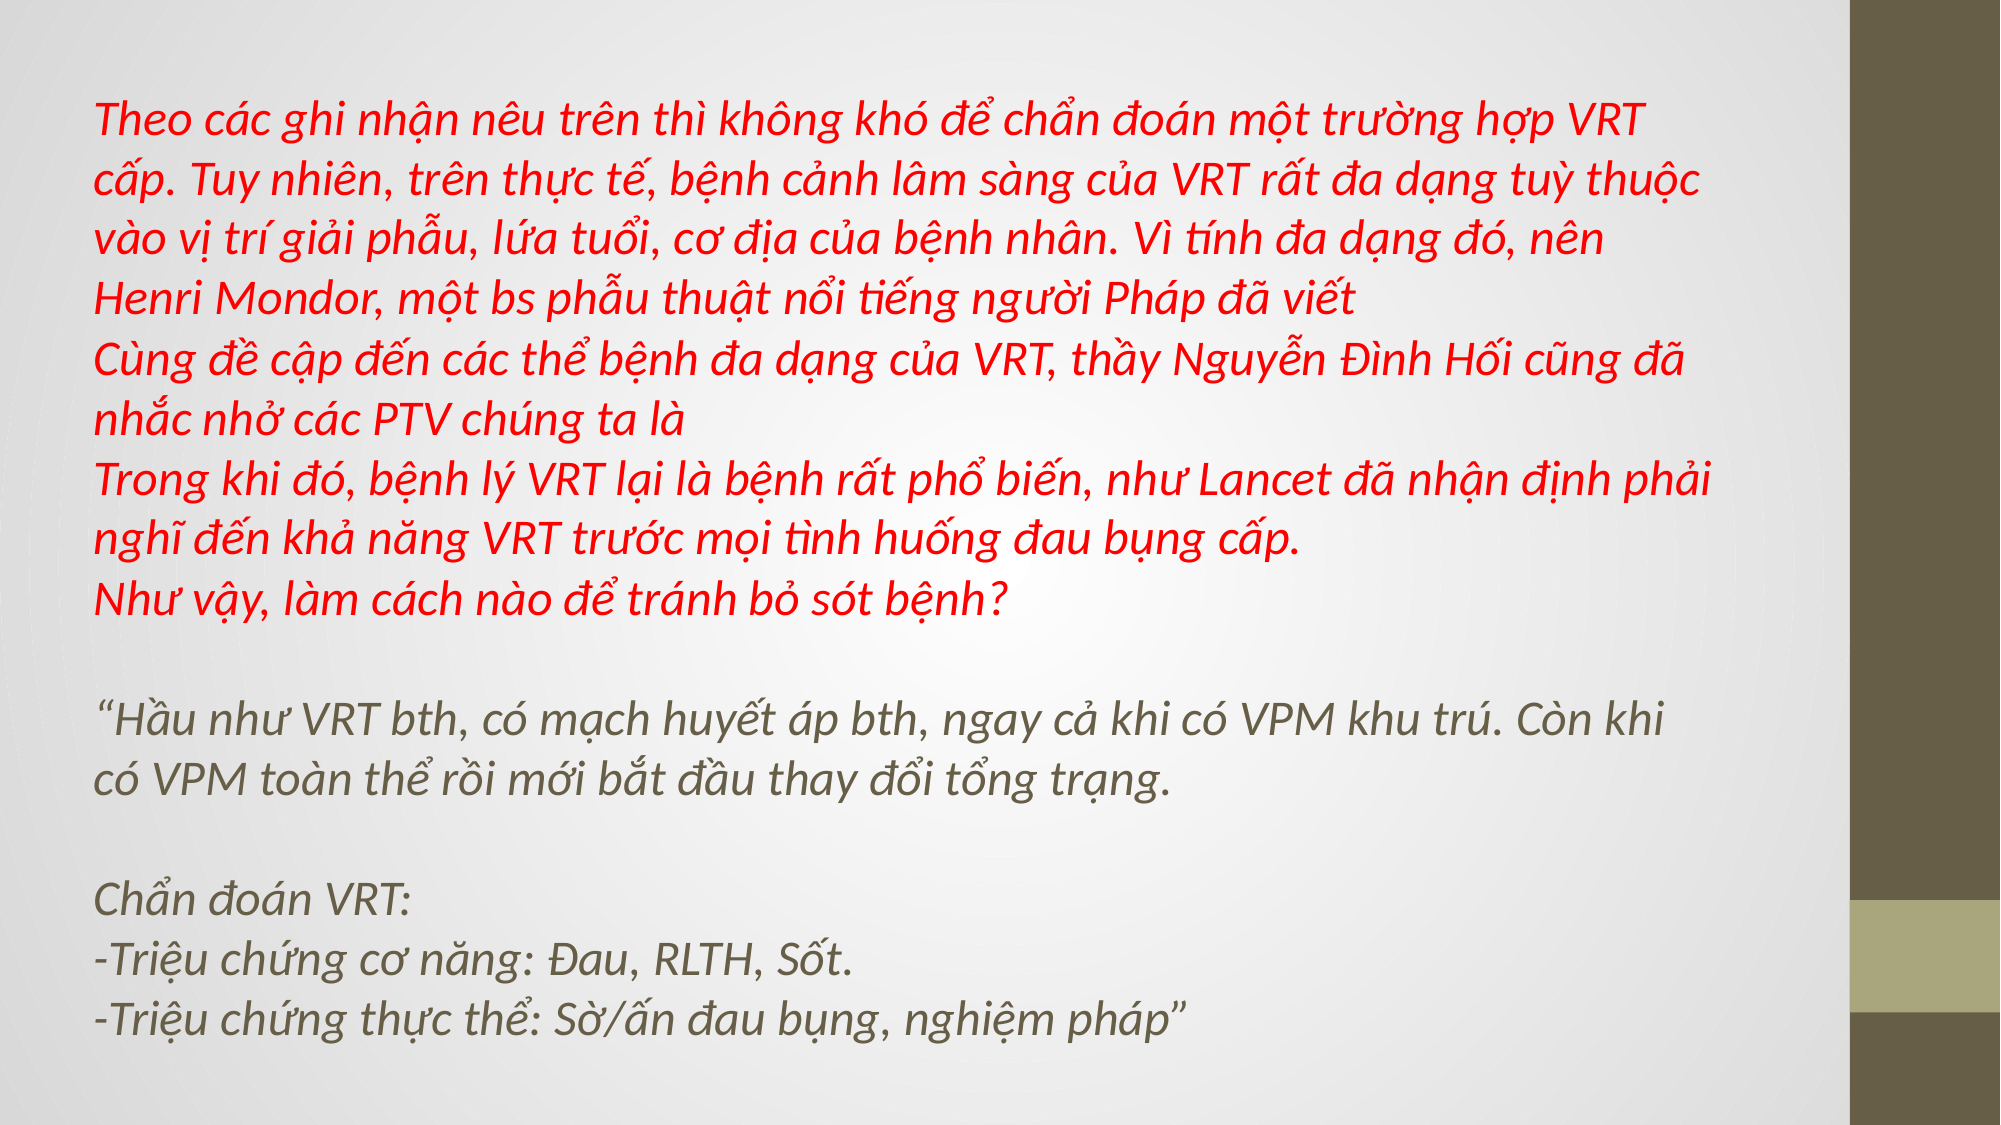

Theo các ghi nhận nêu trên thì không khó để chẩn đoán một trường hợp VRT cấp. Tuy nhiên, trên thực tế, bệnh cảnh lâm sàng của VRT rất đa dạng tuỳ thuộc vào vị trí giải phẫu, lứa tuổi, cơ địa của bệnh nhân. Vì tính đa dạng đó, nên Henri Mondor, một bs phẫu thuật nổi tiếng người Pháp đã viết
Cùng đề cập đến các thể bệnh đa dạng của VRT, thầy Nguyễn Đình Hối cũng đã nhắc nhở các PTV chúng ta là
Trong khi đó, bệnh lý VRT lại là bệnh rất phổ biến, như Lancet đã nhận định phải nghĩ đến khả năng VRT trước mọi tình huống đau bụng cấp.
Như vậy, làm cách nào để tránh bỏ sót bệnh?

“Hầu như VRT bth, có mạch huyết áp bth, ngay cả khi có VPM khu trú. Còn khi có VPM toàn thể rồi mới bắt đầu thay đổi tổng trạng.

Chẩn đoán VRT:
-Triệu chứng cơ năng: Đau, RLTH, Sốt.
-Triệu chứng thực thể: Sờ/ấn đau bụng, nghiệm pháp”